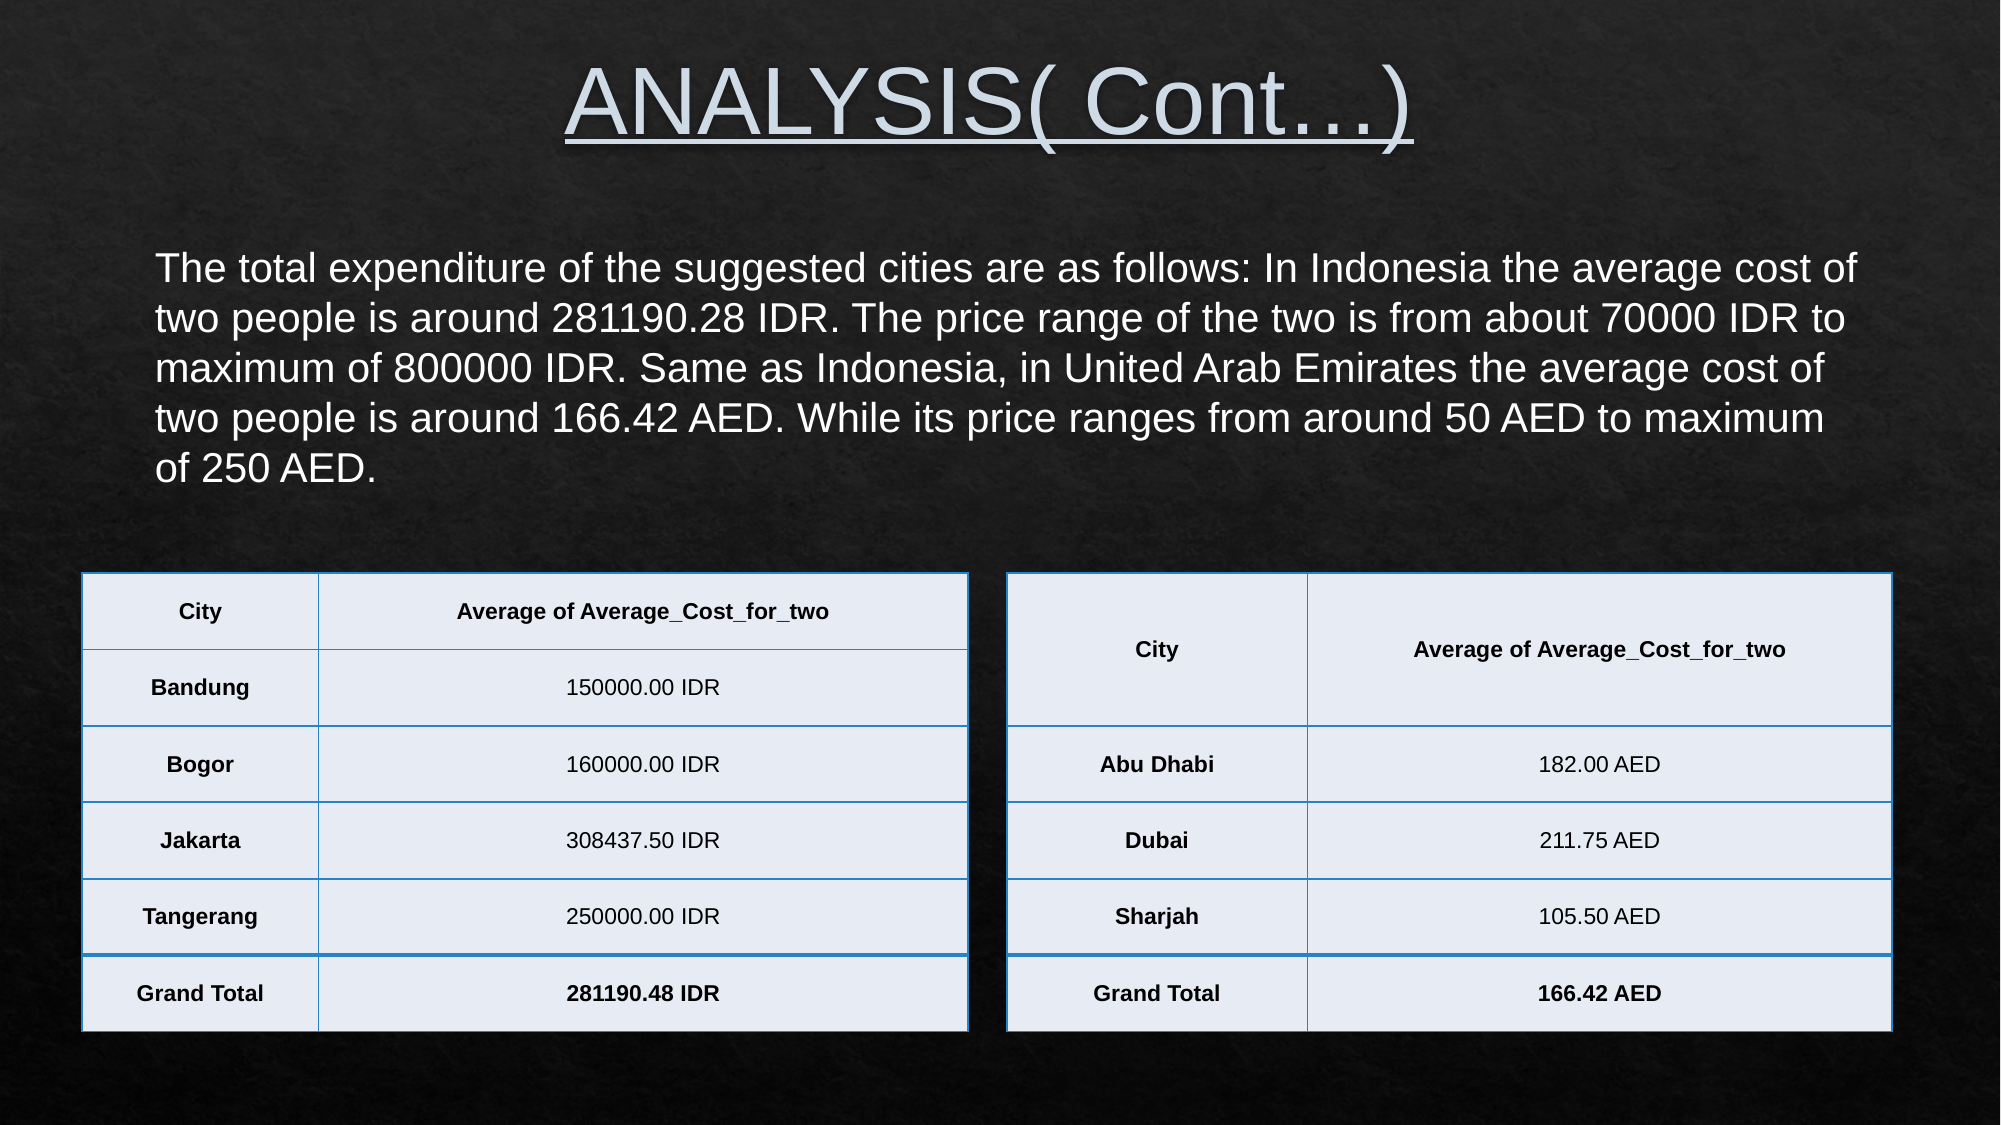

# ANALYSIS( Cont…)
The total expenditure of the suggested cities are as follows: In Indonesia the average cost of two people is around 281190.28 IDR. The price range of the two is from about 70000 IDR to maximum of 800000 IDR. Same as Indonesia, in United Arab Emirates the average cost of two people is around 166.42 AED. While its price ranges from around 50 AED to maximum of 250 AED.

| City | Average of Average\_Cost\_for\_two |
| --- | --- |
| Bandung | 150000.00 IDR |
| Bogor | 160000.00 IDR |
| Jakarta | 308437.50 IDR |
| Tangerang | 250000.00 IDR |
| Grand Total | 281190.48 IDR |
| City | Average of Average\_Cost\_for\_two |
| --- | --- |
| Abu Dhabi | 182.00 AED |
| Dubai | 211.75 AED |
| Sharjah | 105.50 AED |
| Grand Total | 166.42 AED |